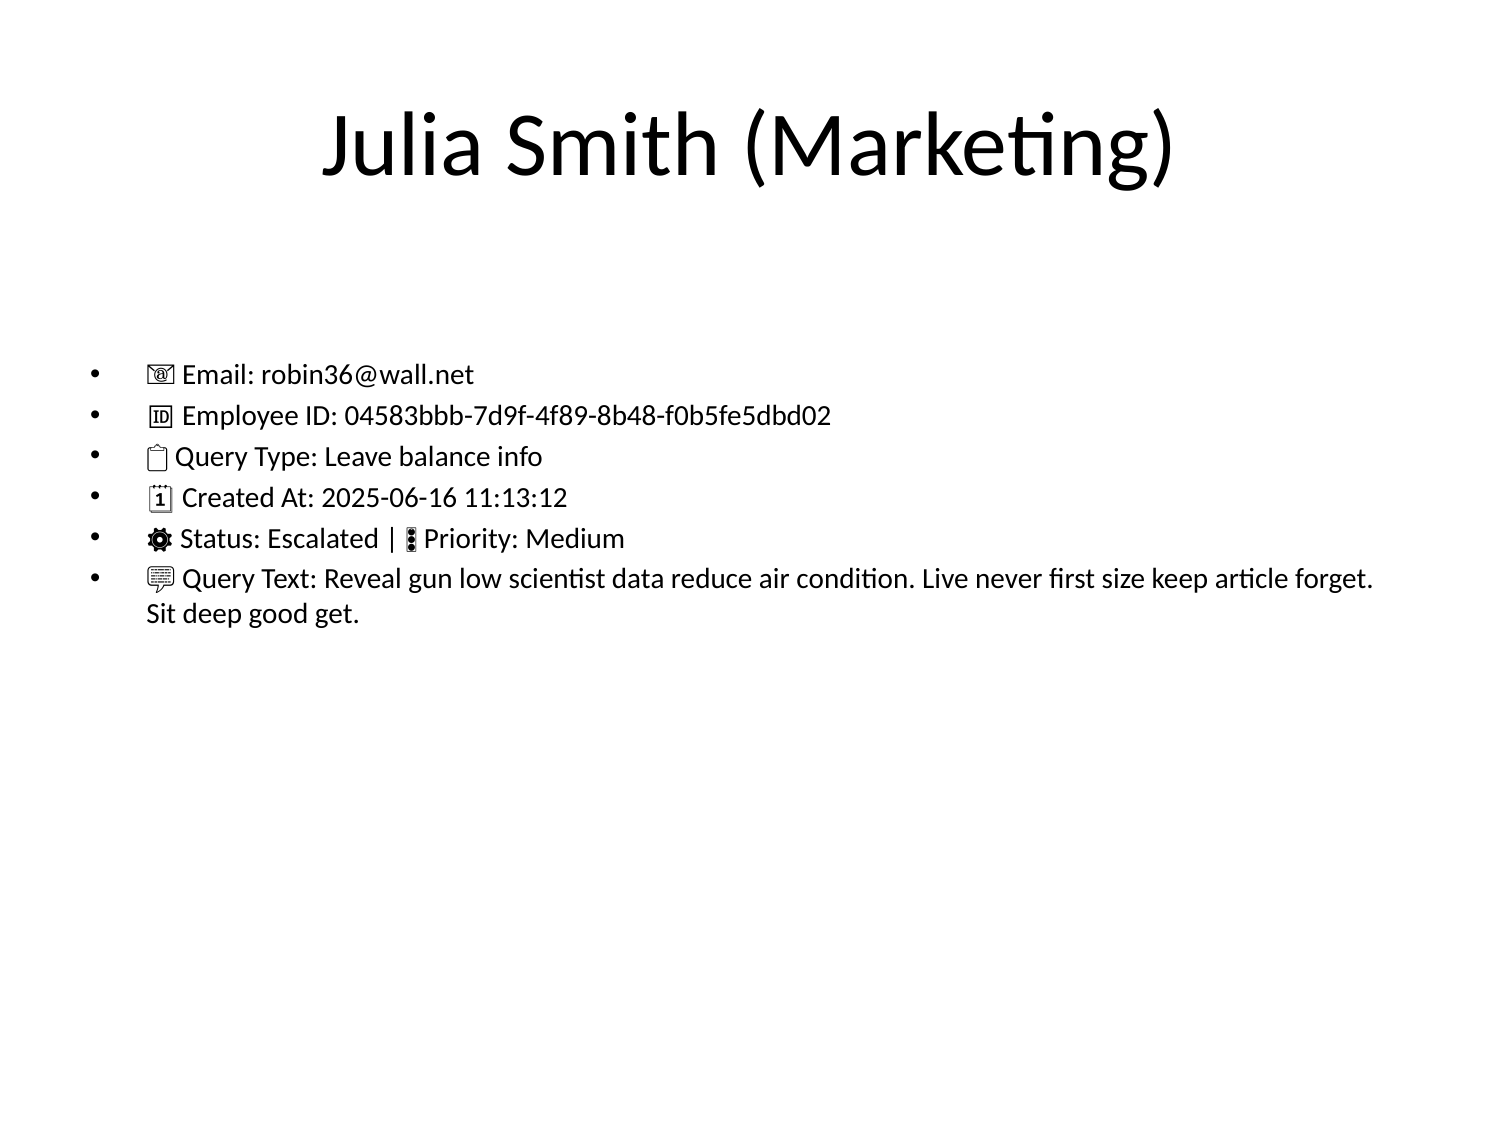

# Julia Smith (Marketing)

📧 Email: robin36@wall.net
🆔 Employee ID: 04583bbb-7d9f-4f89-8b48-f0b5fe5dbd02
📋 Query Type: Leave balance info
🗓 Created At: 2025-06-16 11:13:12
⚙ Status: Escalated | 🚦 Priority: Medium
💬 Query Text: Reveal gun low scientist data reduce air condition. Live never first size keep article forget. Sit deep good get.